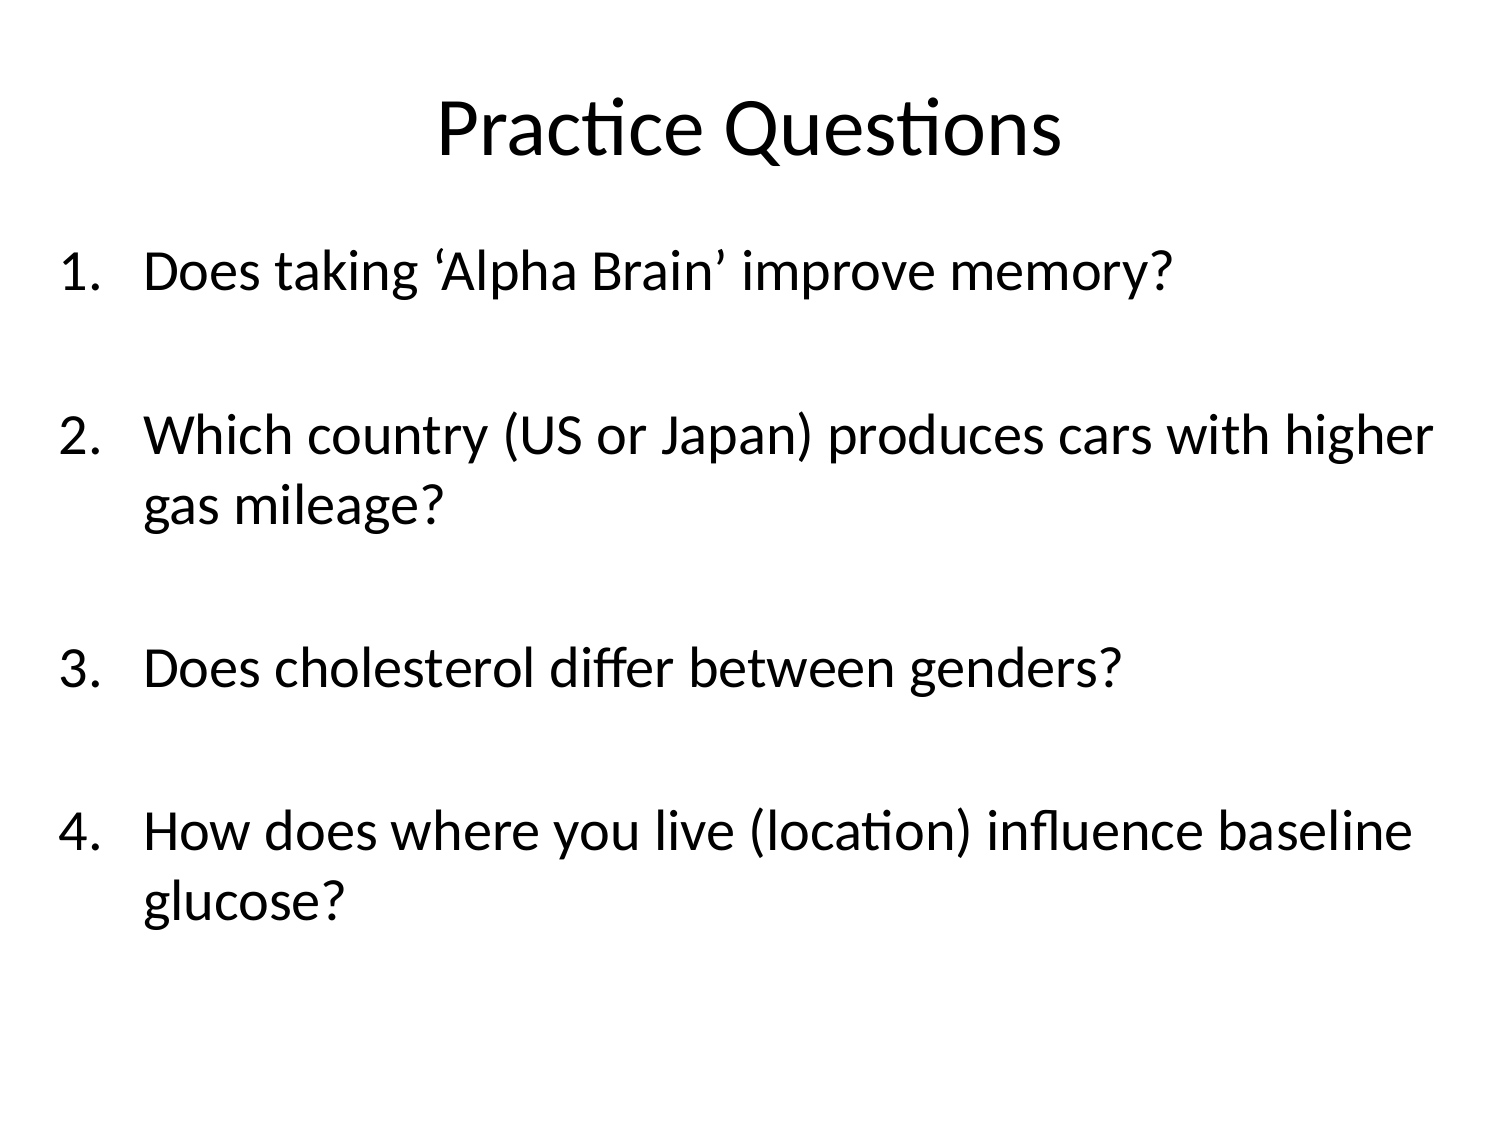

# Practice Questions
Does taking ‘Alpha Brain’ improve memory?

Which country (US or Japan) produces cars with higher gas mileage?

Does cholesterol differ between genders?

How does where you live (location) influence baseline glucose?